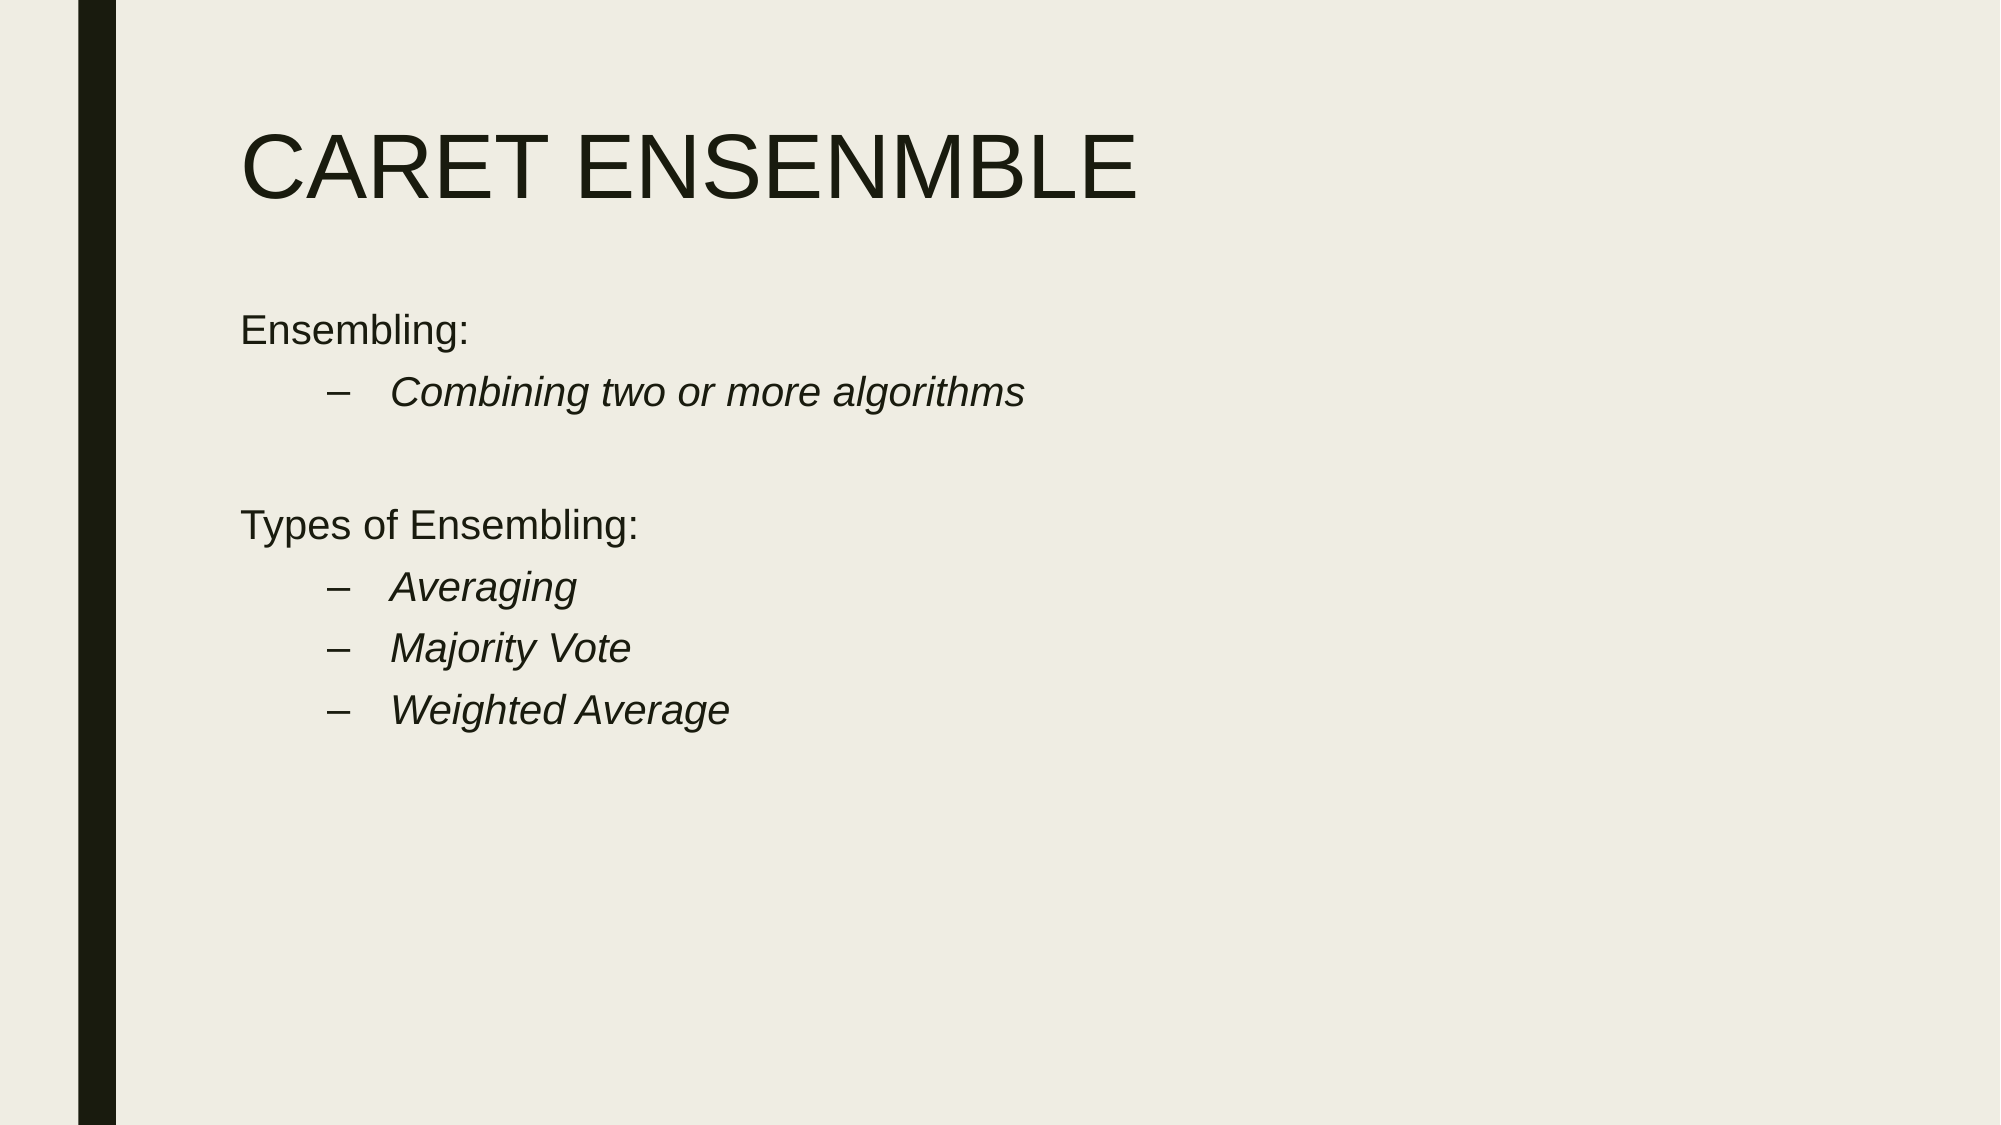

# CARET ENSENMBLE
Ensembling:
Combining two or more algorithms

Types of Ensembling:
Averaging
Majority Vote
Weighted Average